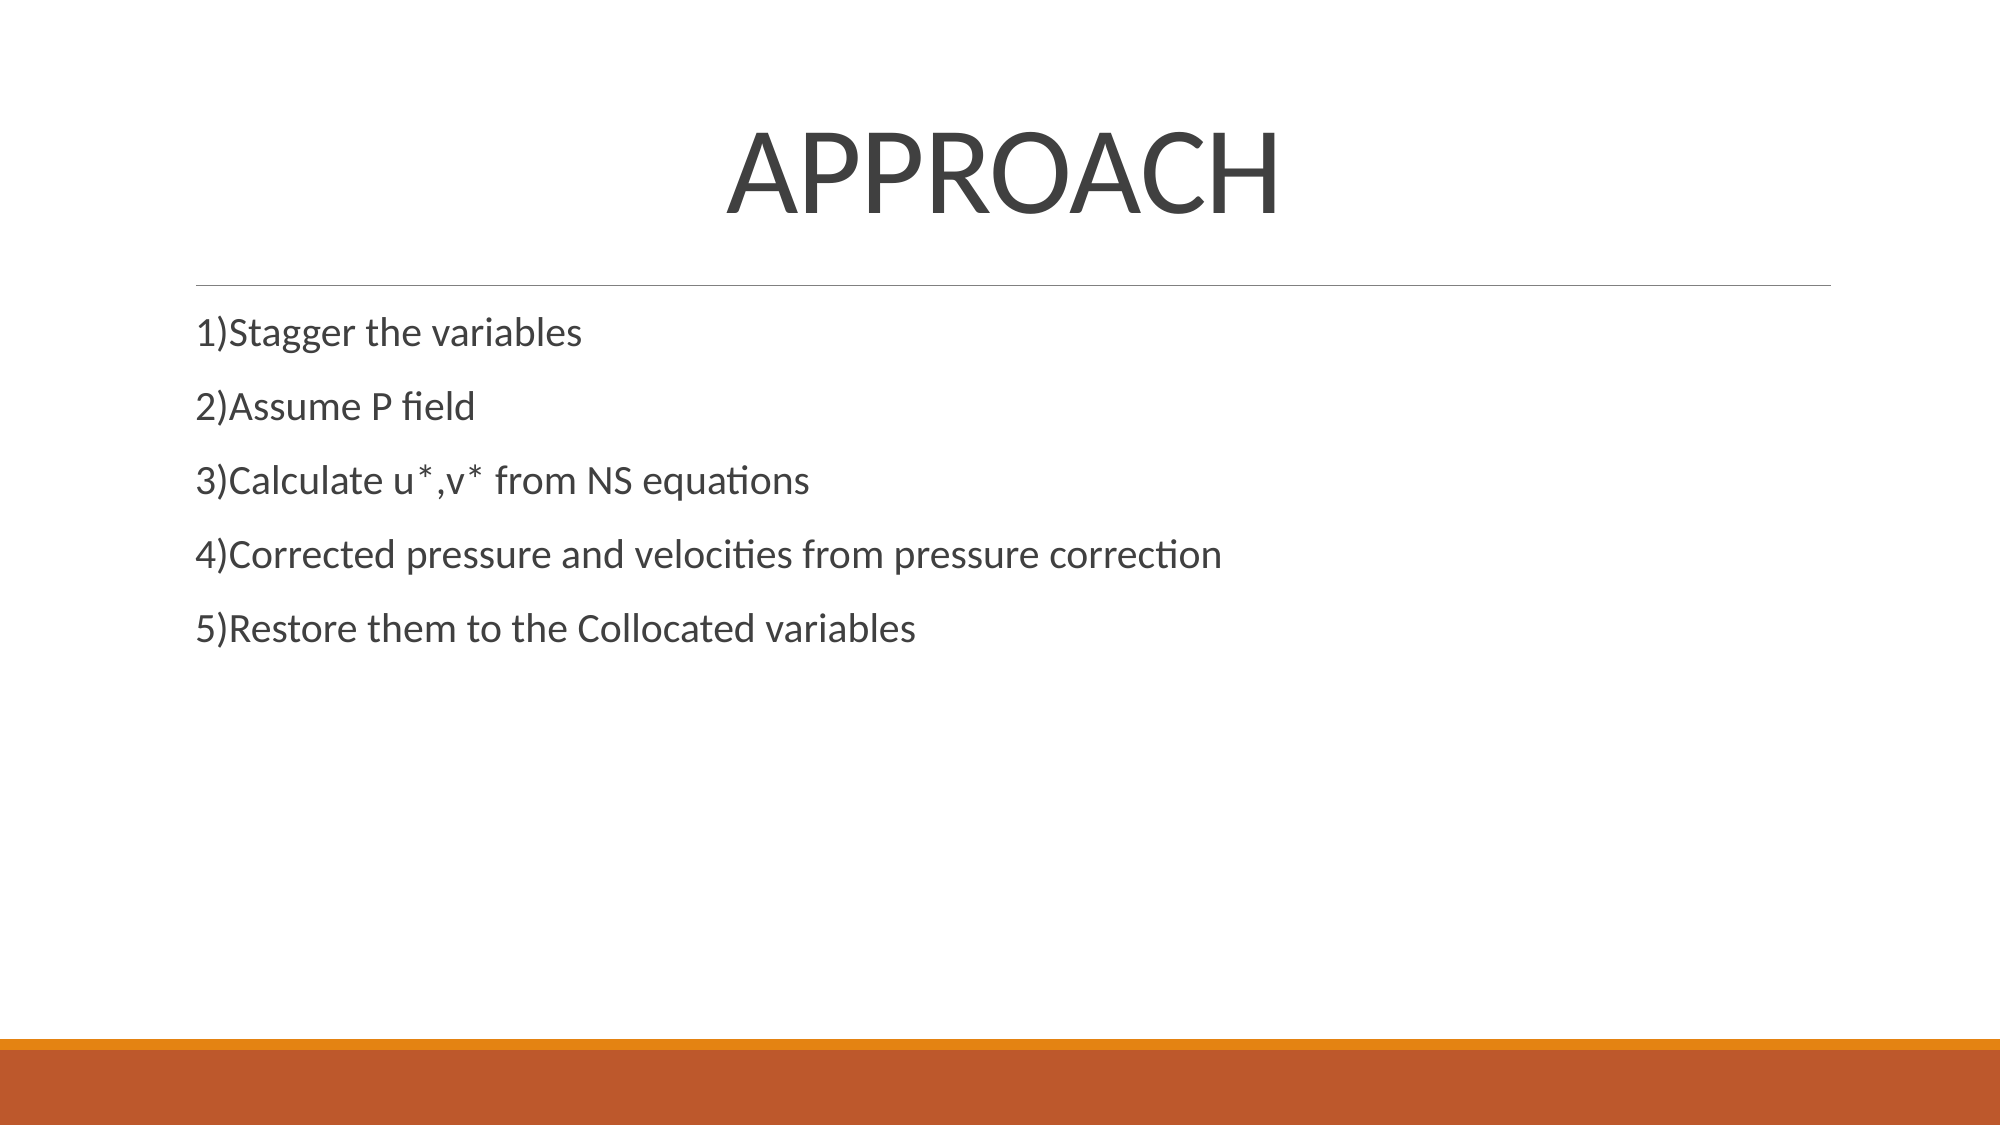

# APPROACH
1)Stagger the variables
2)Assume P field
3)Calculate u*,v* from NS equations
4)Corrected pressure and velocities from pressure correction
5)Restore them to the Collocated variables